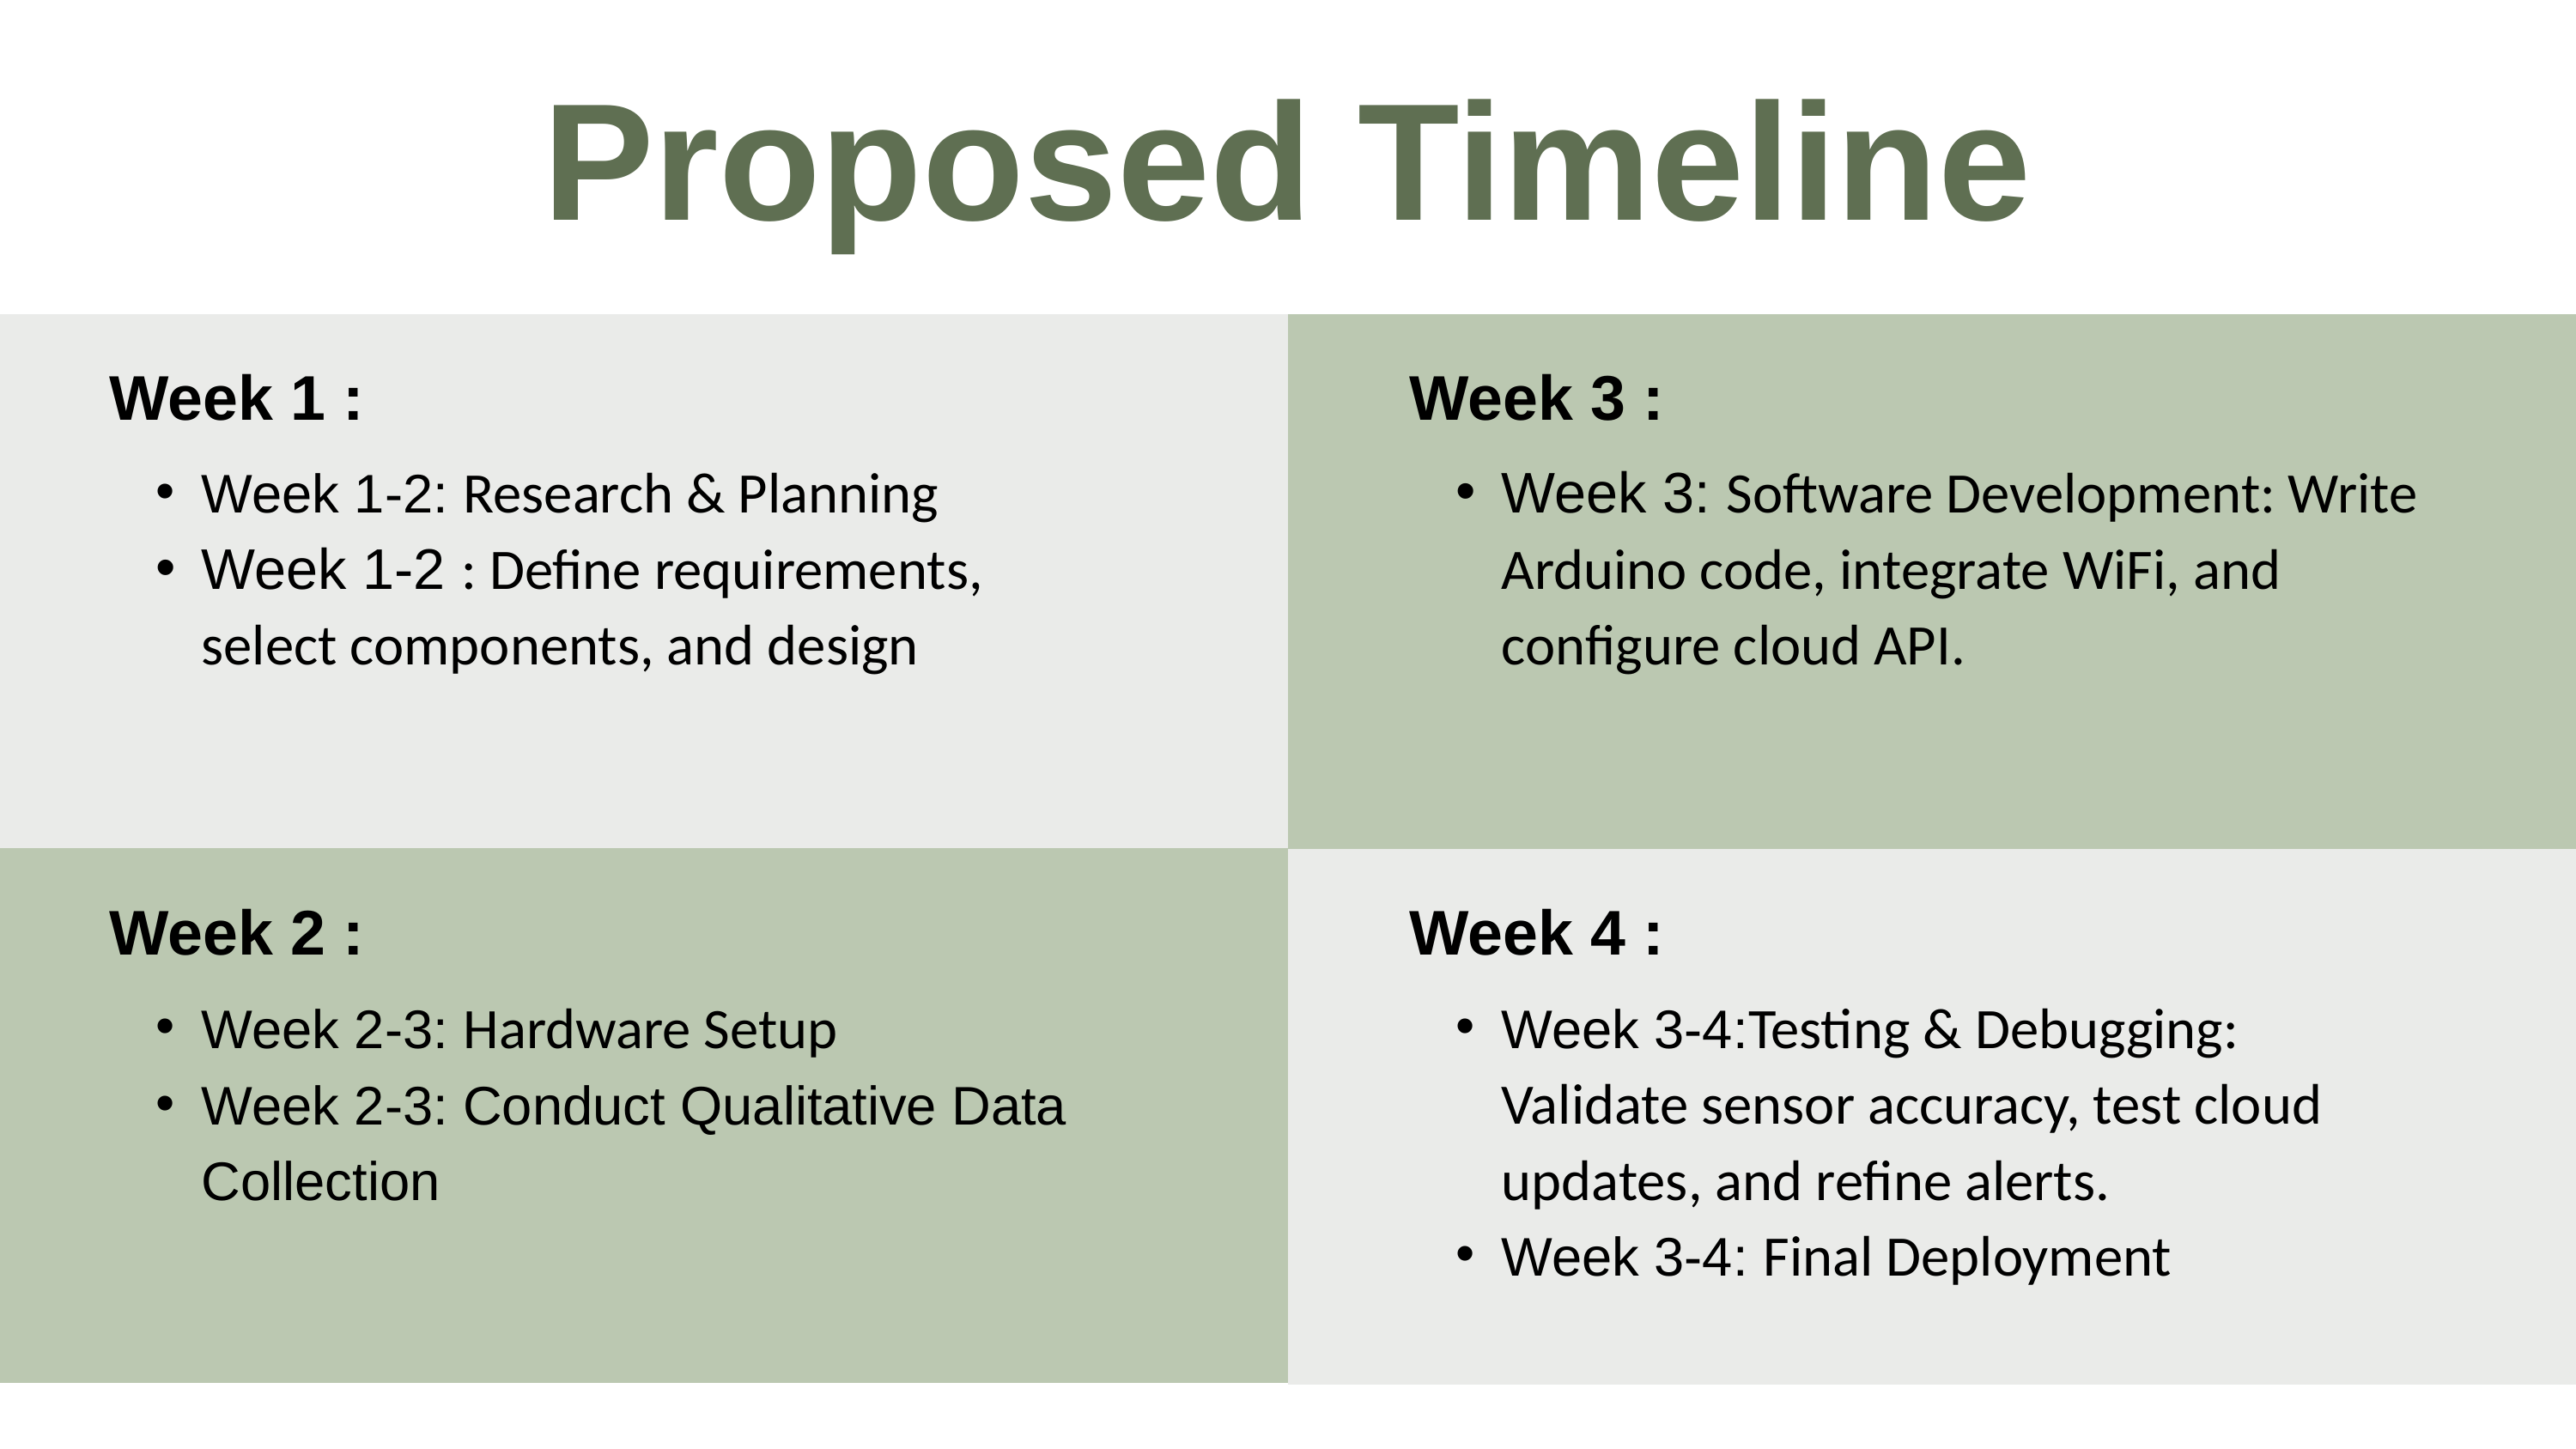

Proposed Timeline

Week 1 :
Week 3 :
Week 1-2: Research & Planning
Week 1-2 : Define requirements, select components, and design
Week 3: Software Development: Write Arduino code, integrate WiFi, and configure cloud API.

Week 2 :
Week 4 :
Week 2-3: Hardware Setup
Week 2-3: Conduct Qualitative Data Collection
Week 3-4:Testing & Debugging: Validate sensor accuracy, test cloud updates, and refine alerts.
Week 3-4: Final Deployment